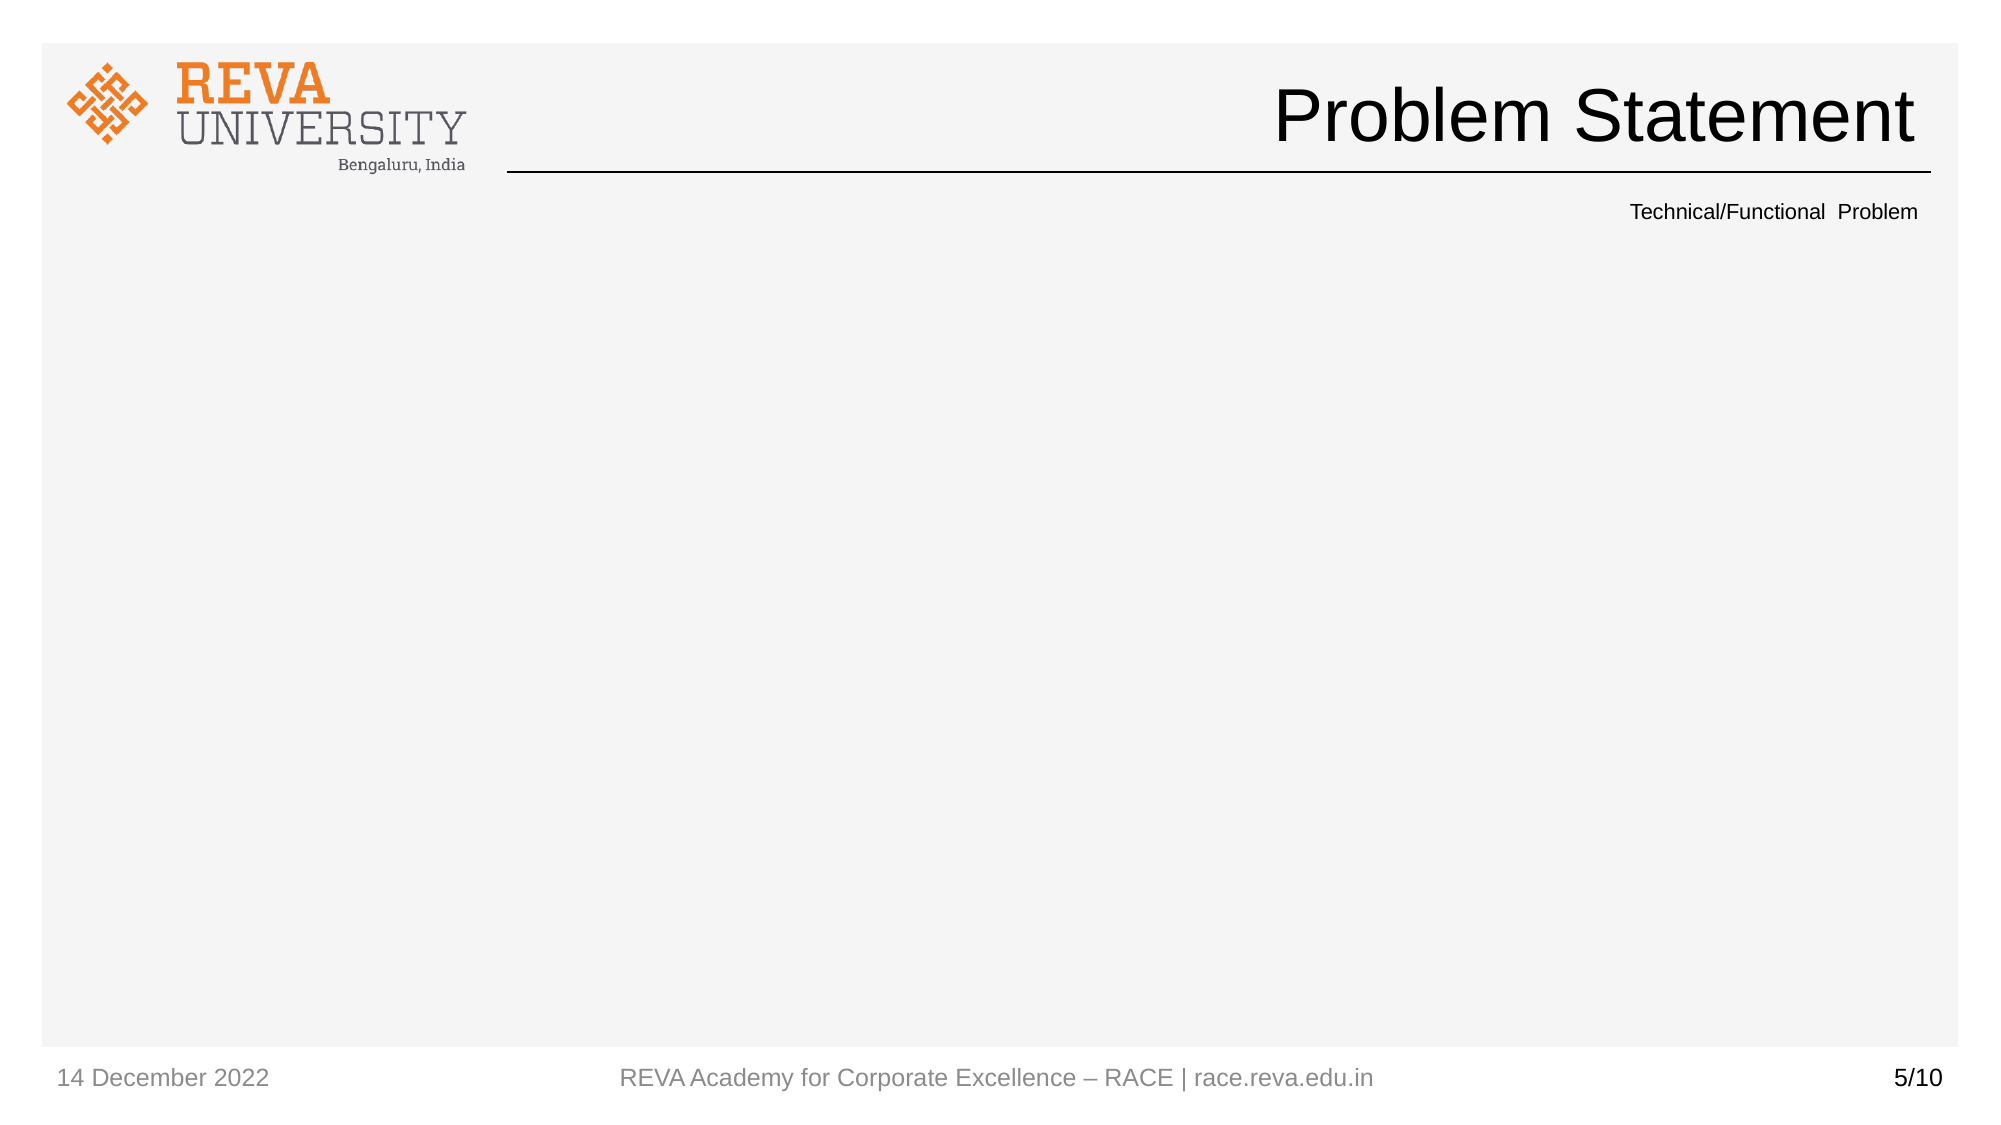

# Problem Statement
Technical/Functional  Problem
REVA Academy for Corporate Excellence – RACE | race.reva.edu.in
14 December 2022
5/10